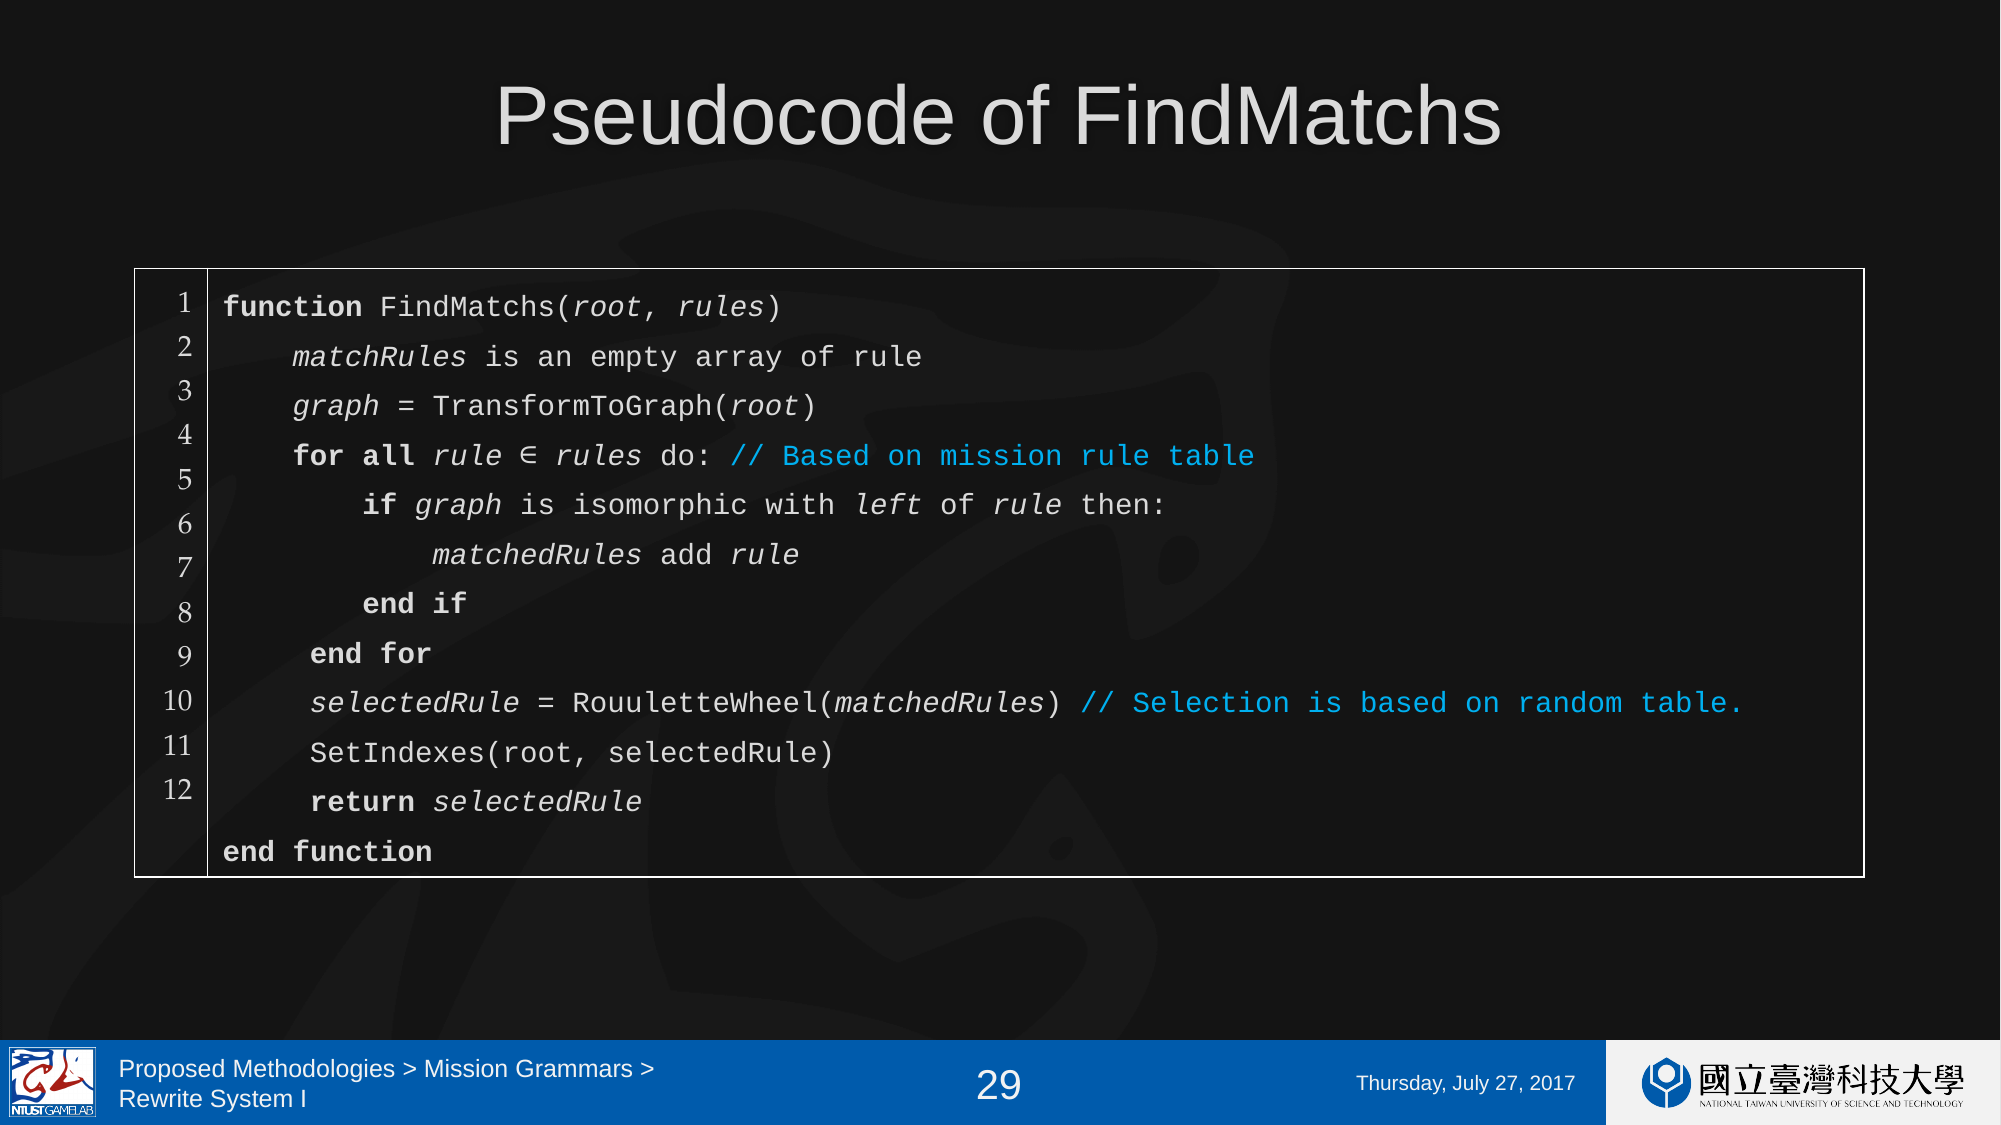

# Pseudocode of FindMatchs
| 1 2 3 4 5 6 7 8 9 10 11 12 | function FindMatchs(root, rules) matchRules is an empty array of rule graph = TransformToGraph(root) for all rule ∈ rules do: // Based on mission rule table if graph is isomorphic with left of rule then: matchedRules add rule end if end for selectedRule = RouuletteWheel(matchedRules) // Selection is based on random table. SetIndexes(root, selectedRule) return selectedRule end function |
| --- | --- |
Proposed Methodologies > Mission Grammars >
Rewrite System I
Thursday, July 27, 2017
29